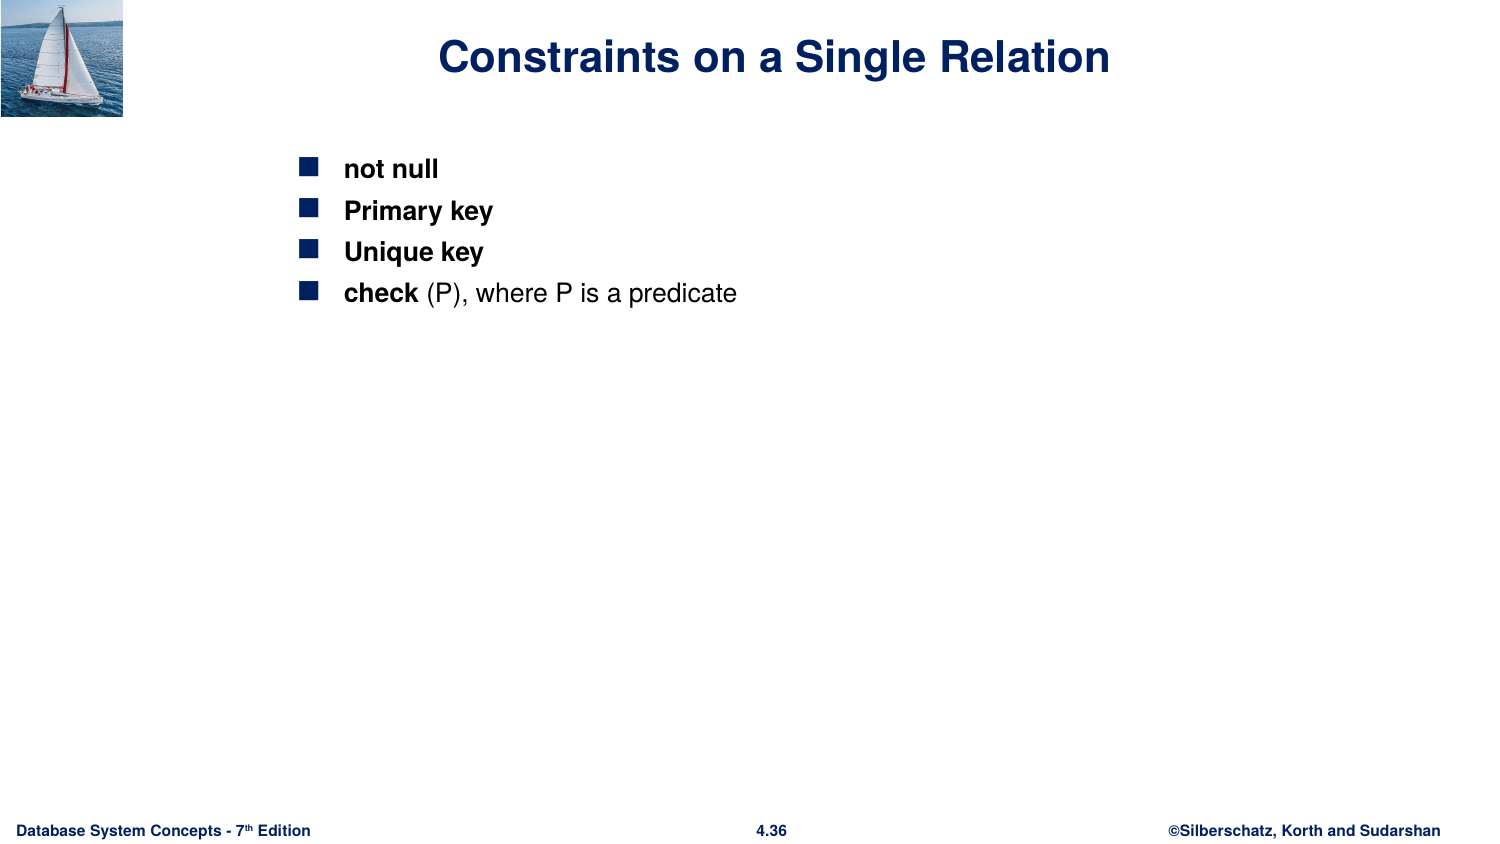

# Constraints on a Single Relation
not null
Primary key
Unique key
check (P), where P is a predicate